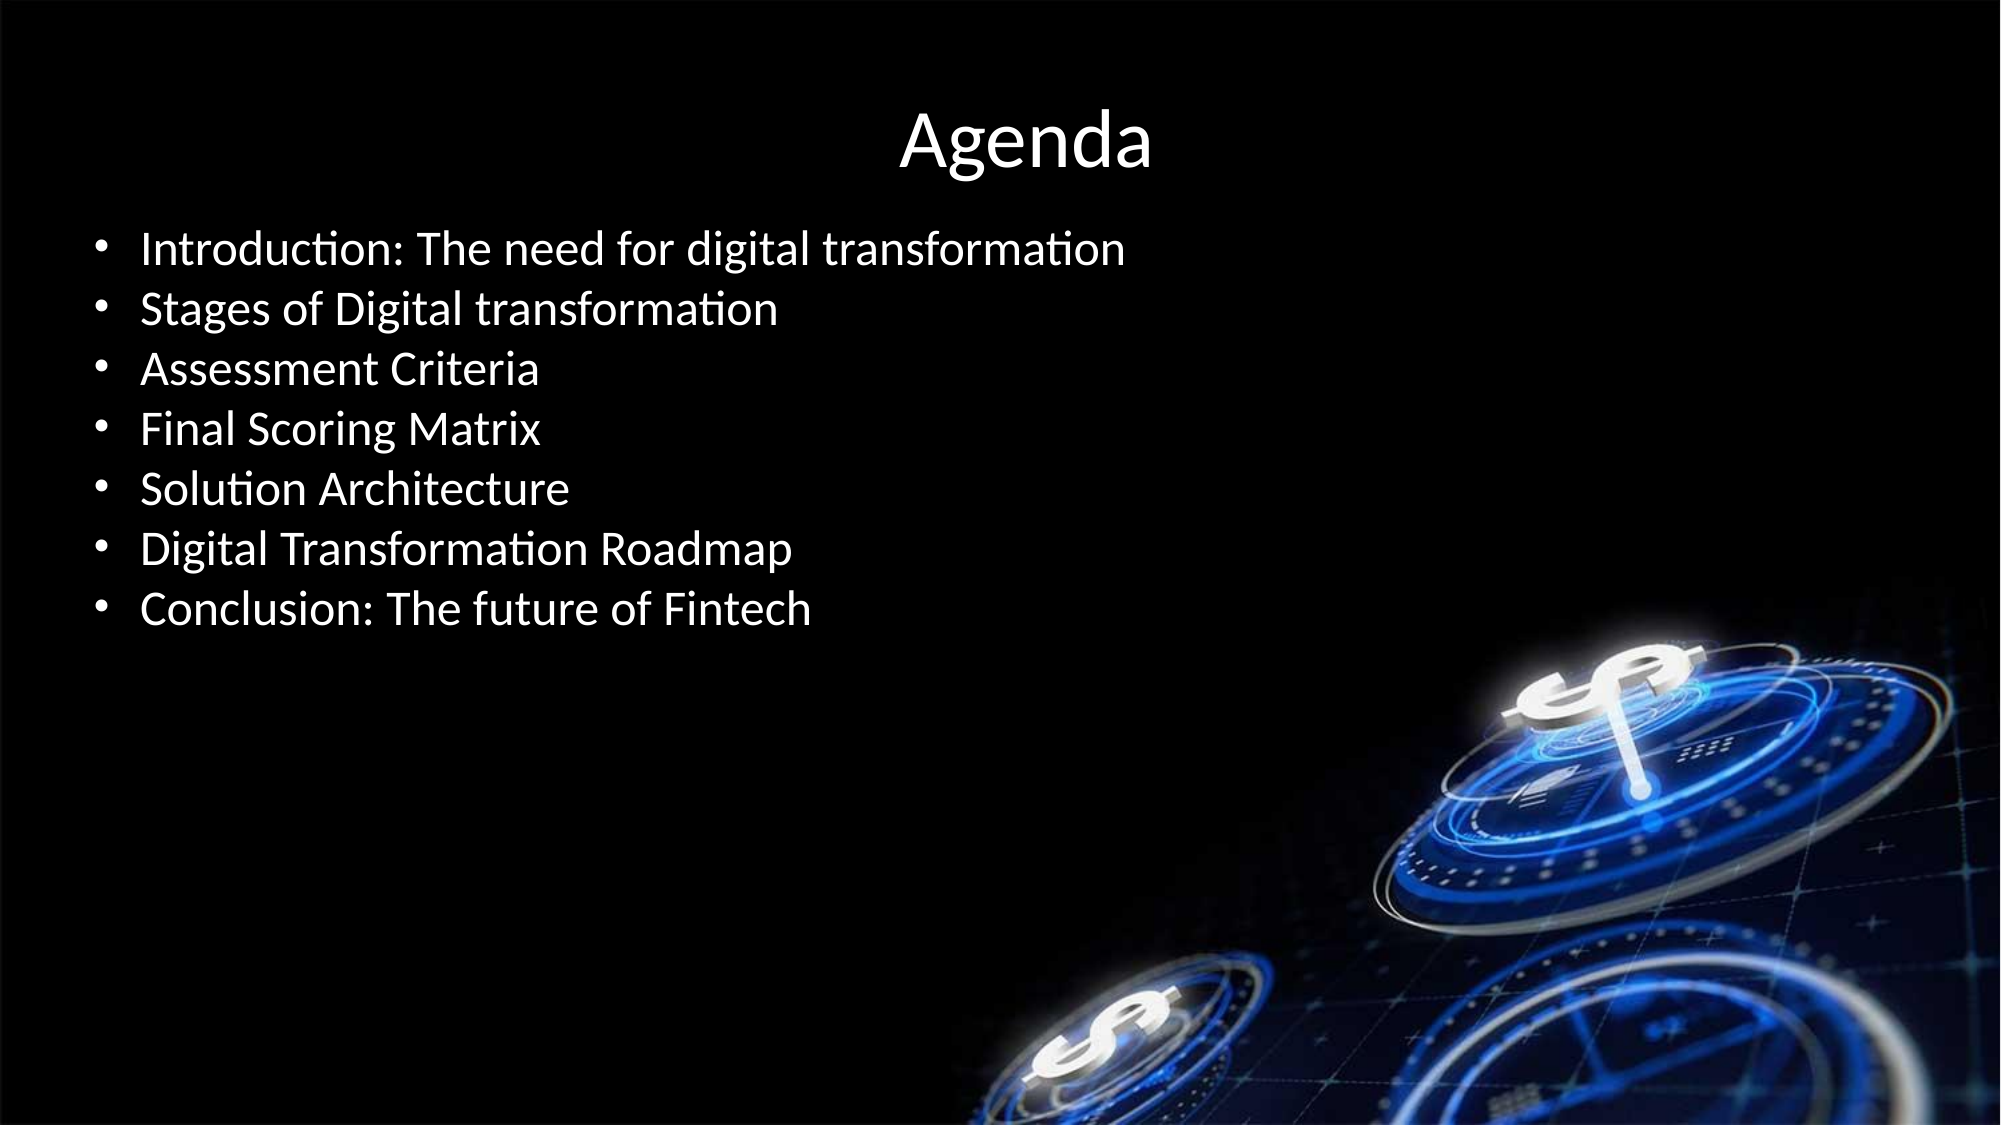

Agenda
Introduction: The need for digital transformation
Stages of Digital transformation
Assessment Criteria
Final Scoring Matrix
Solution Architecture
Digital Transformation Roadmap
Conclusion: The future of Fintech